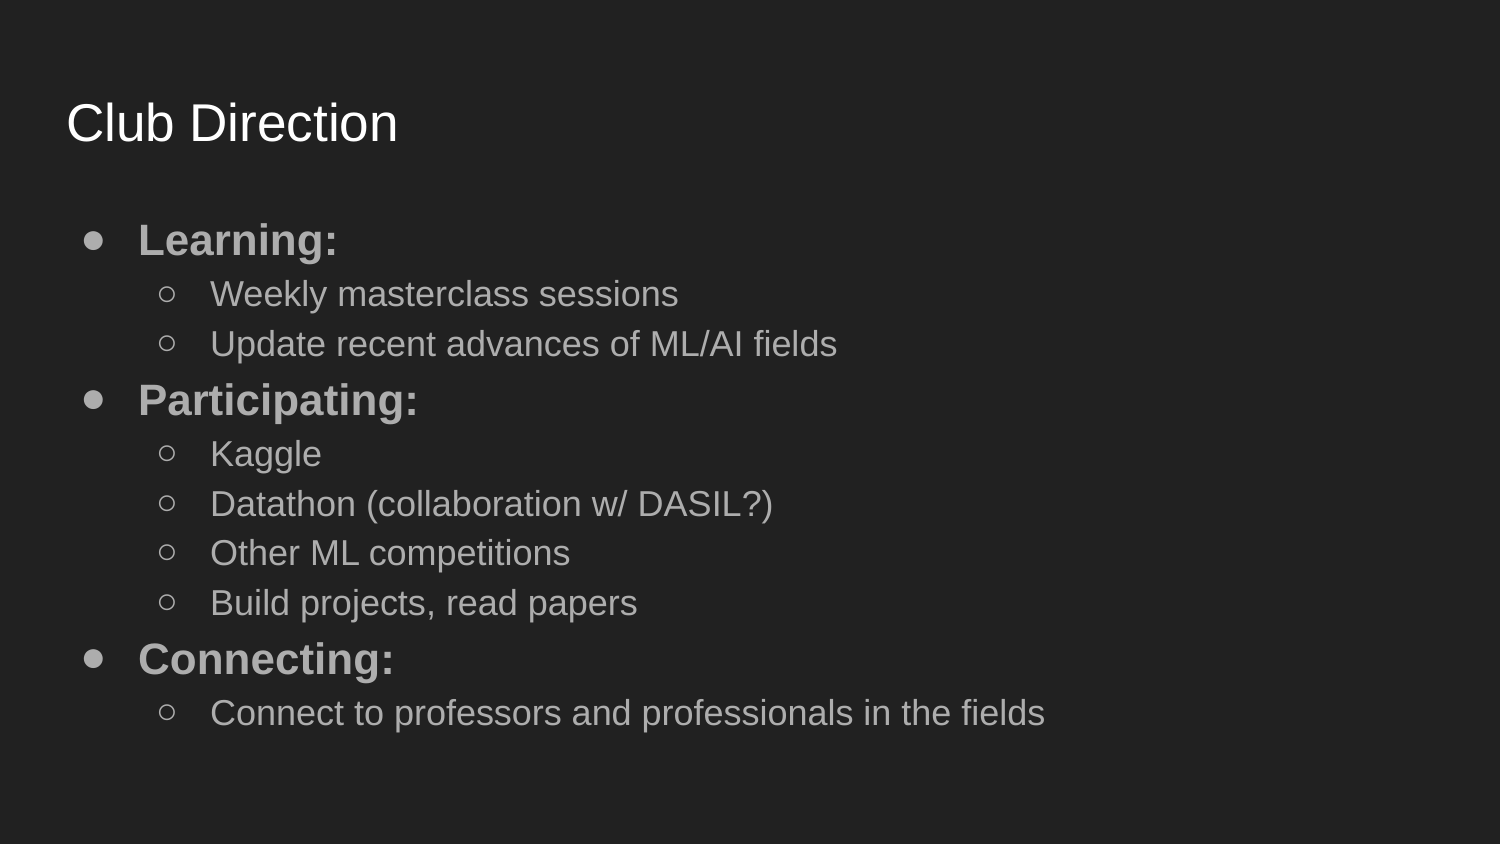

# Club Direction
Learning:
Weekly masterclass sessions
Update recent advances of ML/AI fields
Participating:
Kaggle
Datathon (collaboration w/ DASIL?)
Other ML competitions
Build projects, read papers
Connecting:
Connect to professors and professionals in the fields